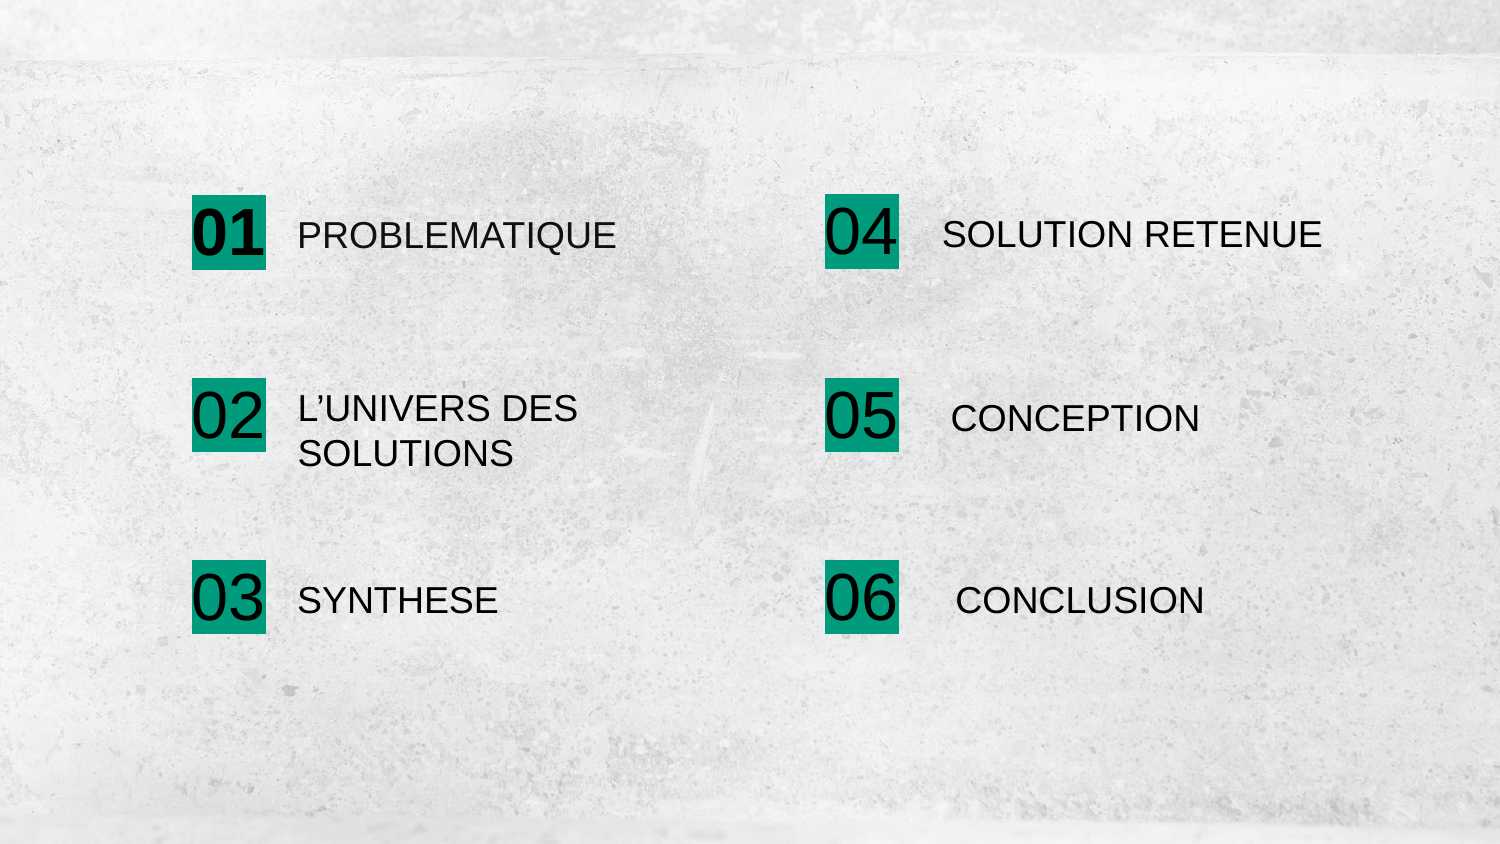

04
01
SOLUTION RETENUE
PROBLEMATIQUE
02
05
L’UNIVERS DES SOLUTIONS
CONCEPTION
03
06
SYNTHESE
CONCLUSION